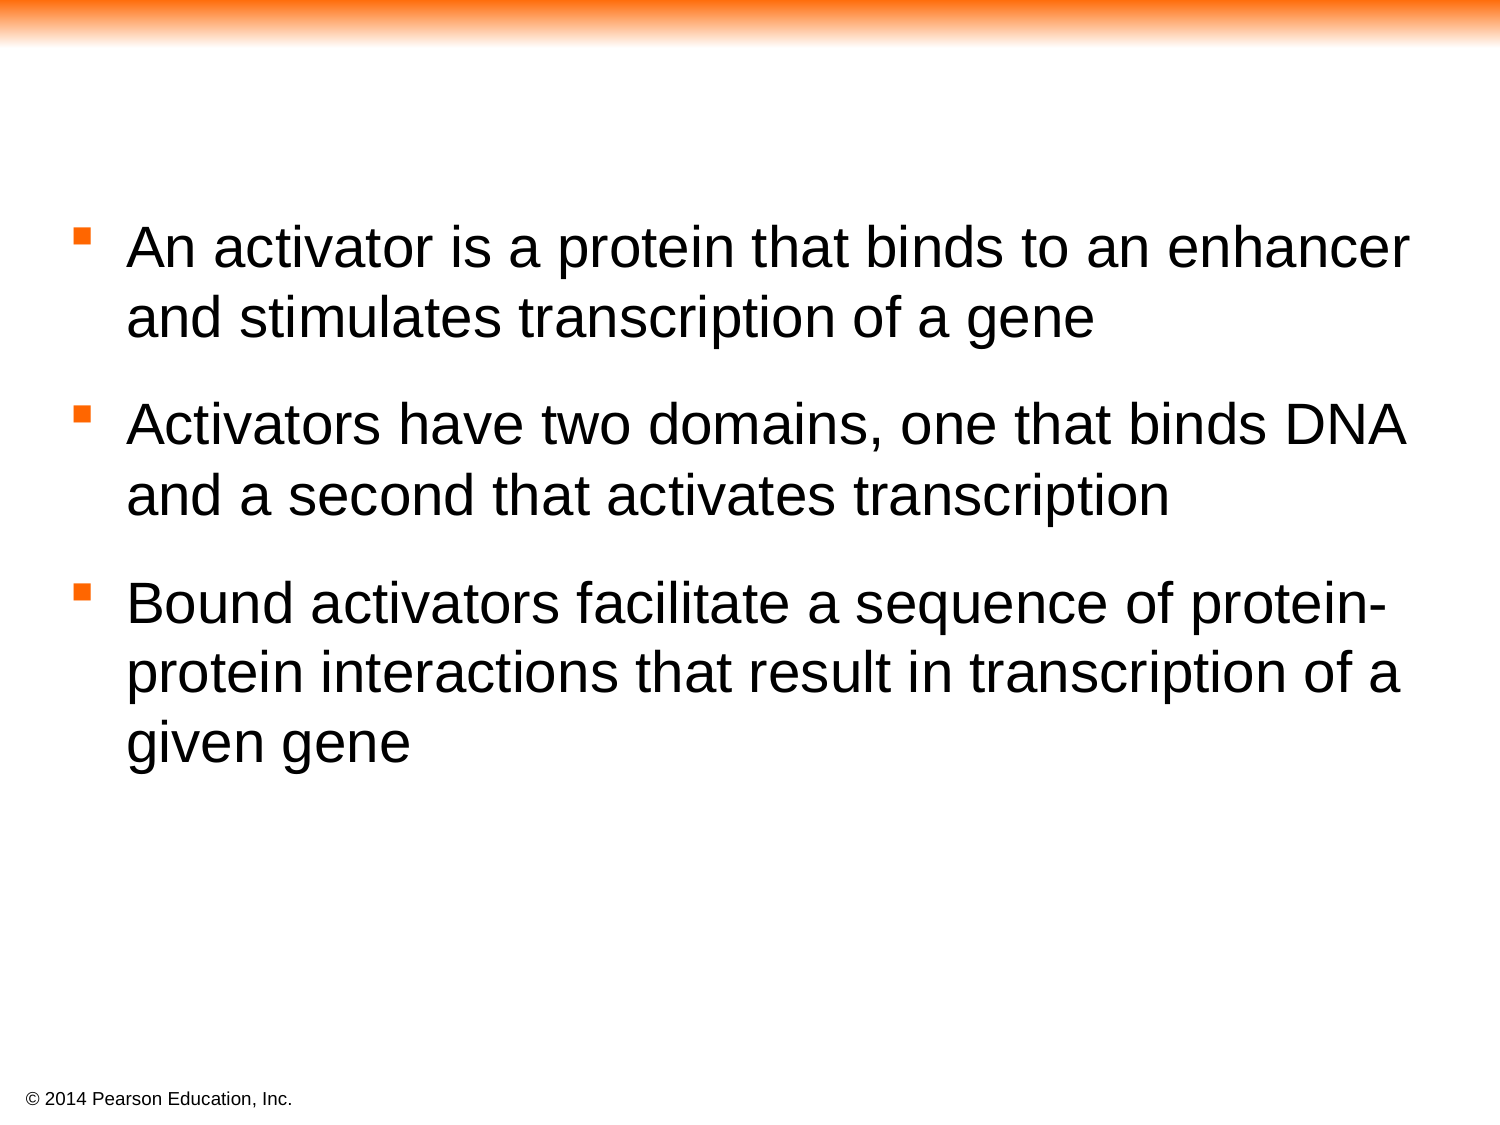

#
An activator is a protein that binds to an enhancer and stimulates transcription of a gene
Activators have two domains, one that binds DNA and a second that activates transcription
Bound activators facilitate a sequence of protein-protein interactions that result in transcription of a given gene